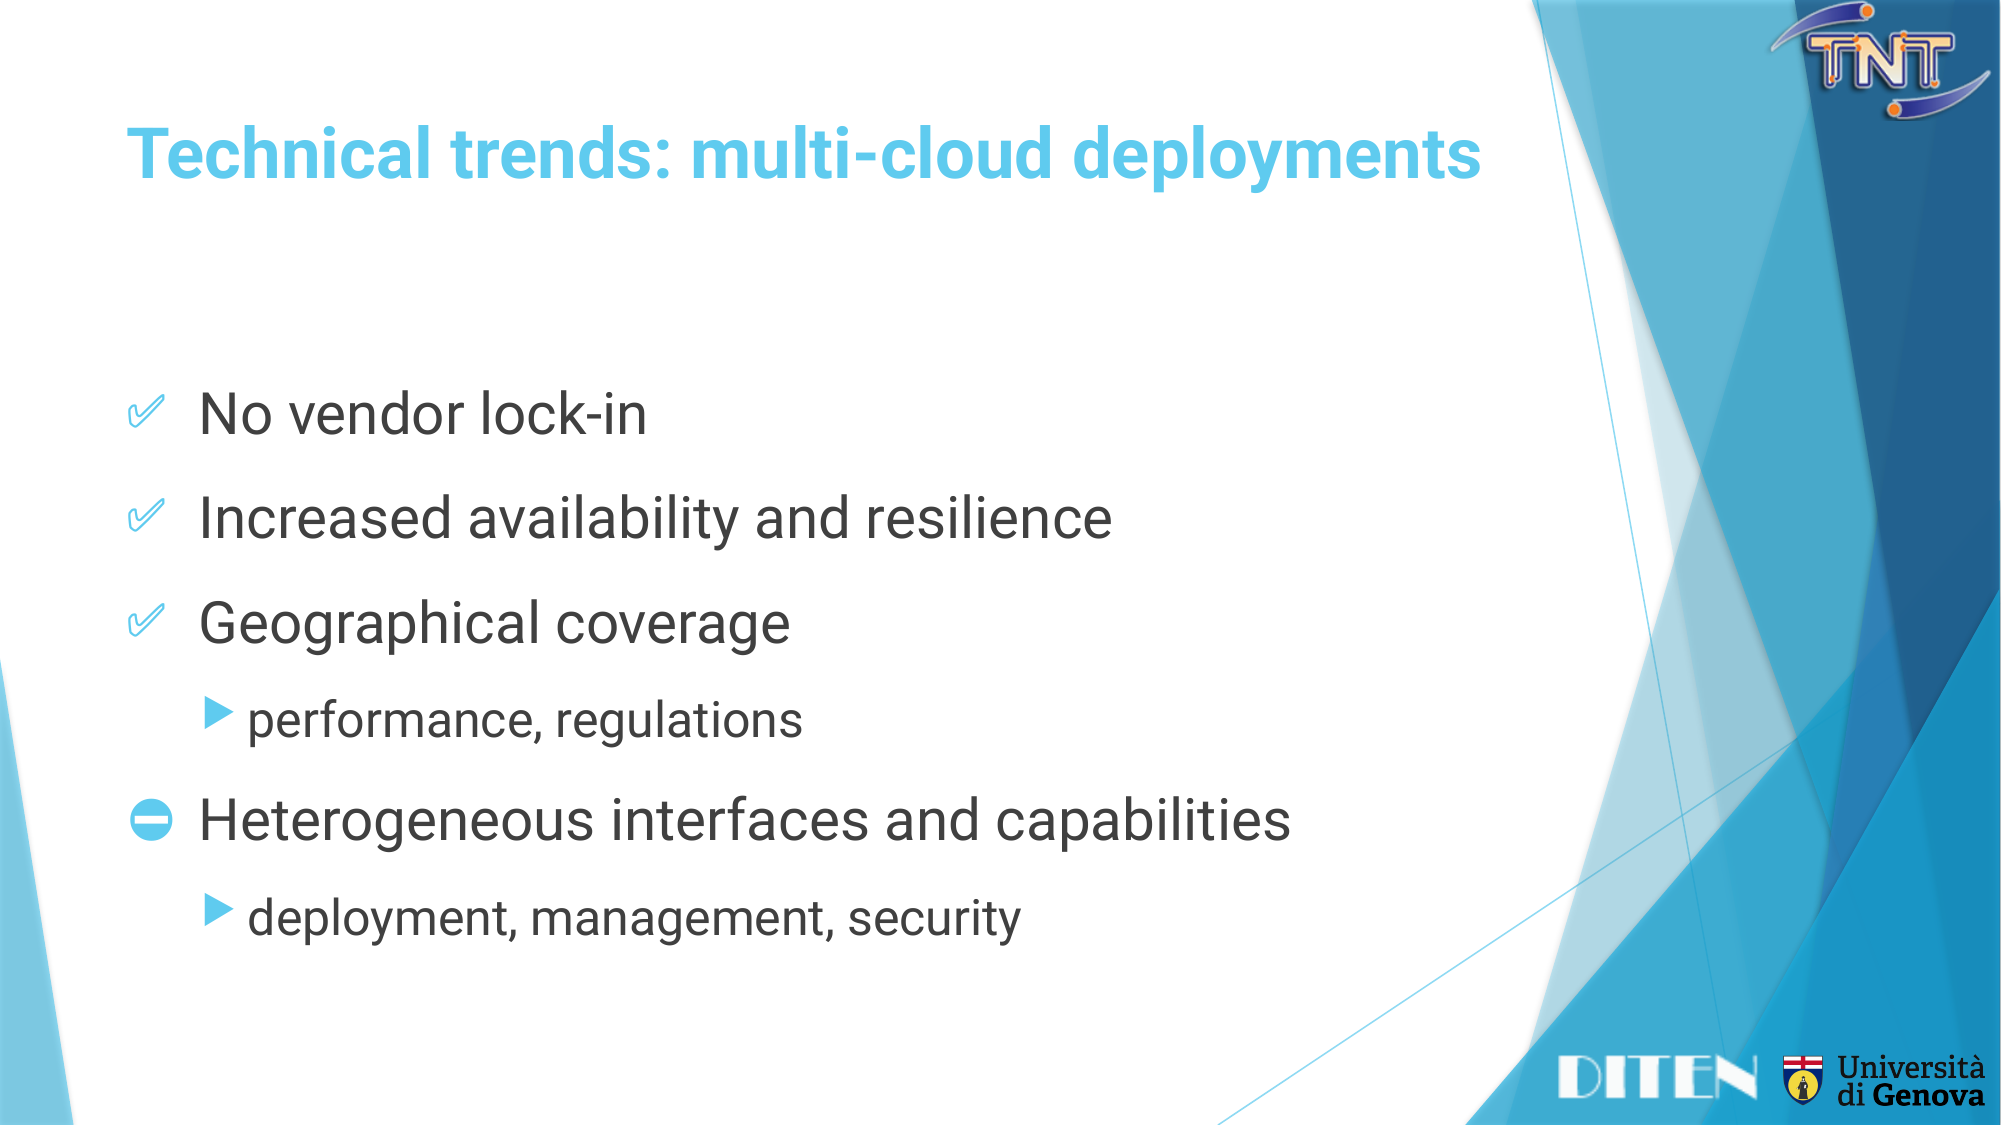

# Technical trends: multi-cloud deployments
No vendor lock-in
Increased availability and resilience
Geographical coverage
performance, regulations
Heterogeneous interfaces and capabilities
deployment, management, security